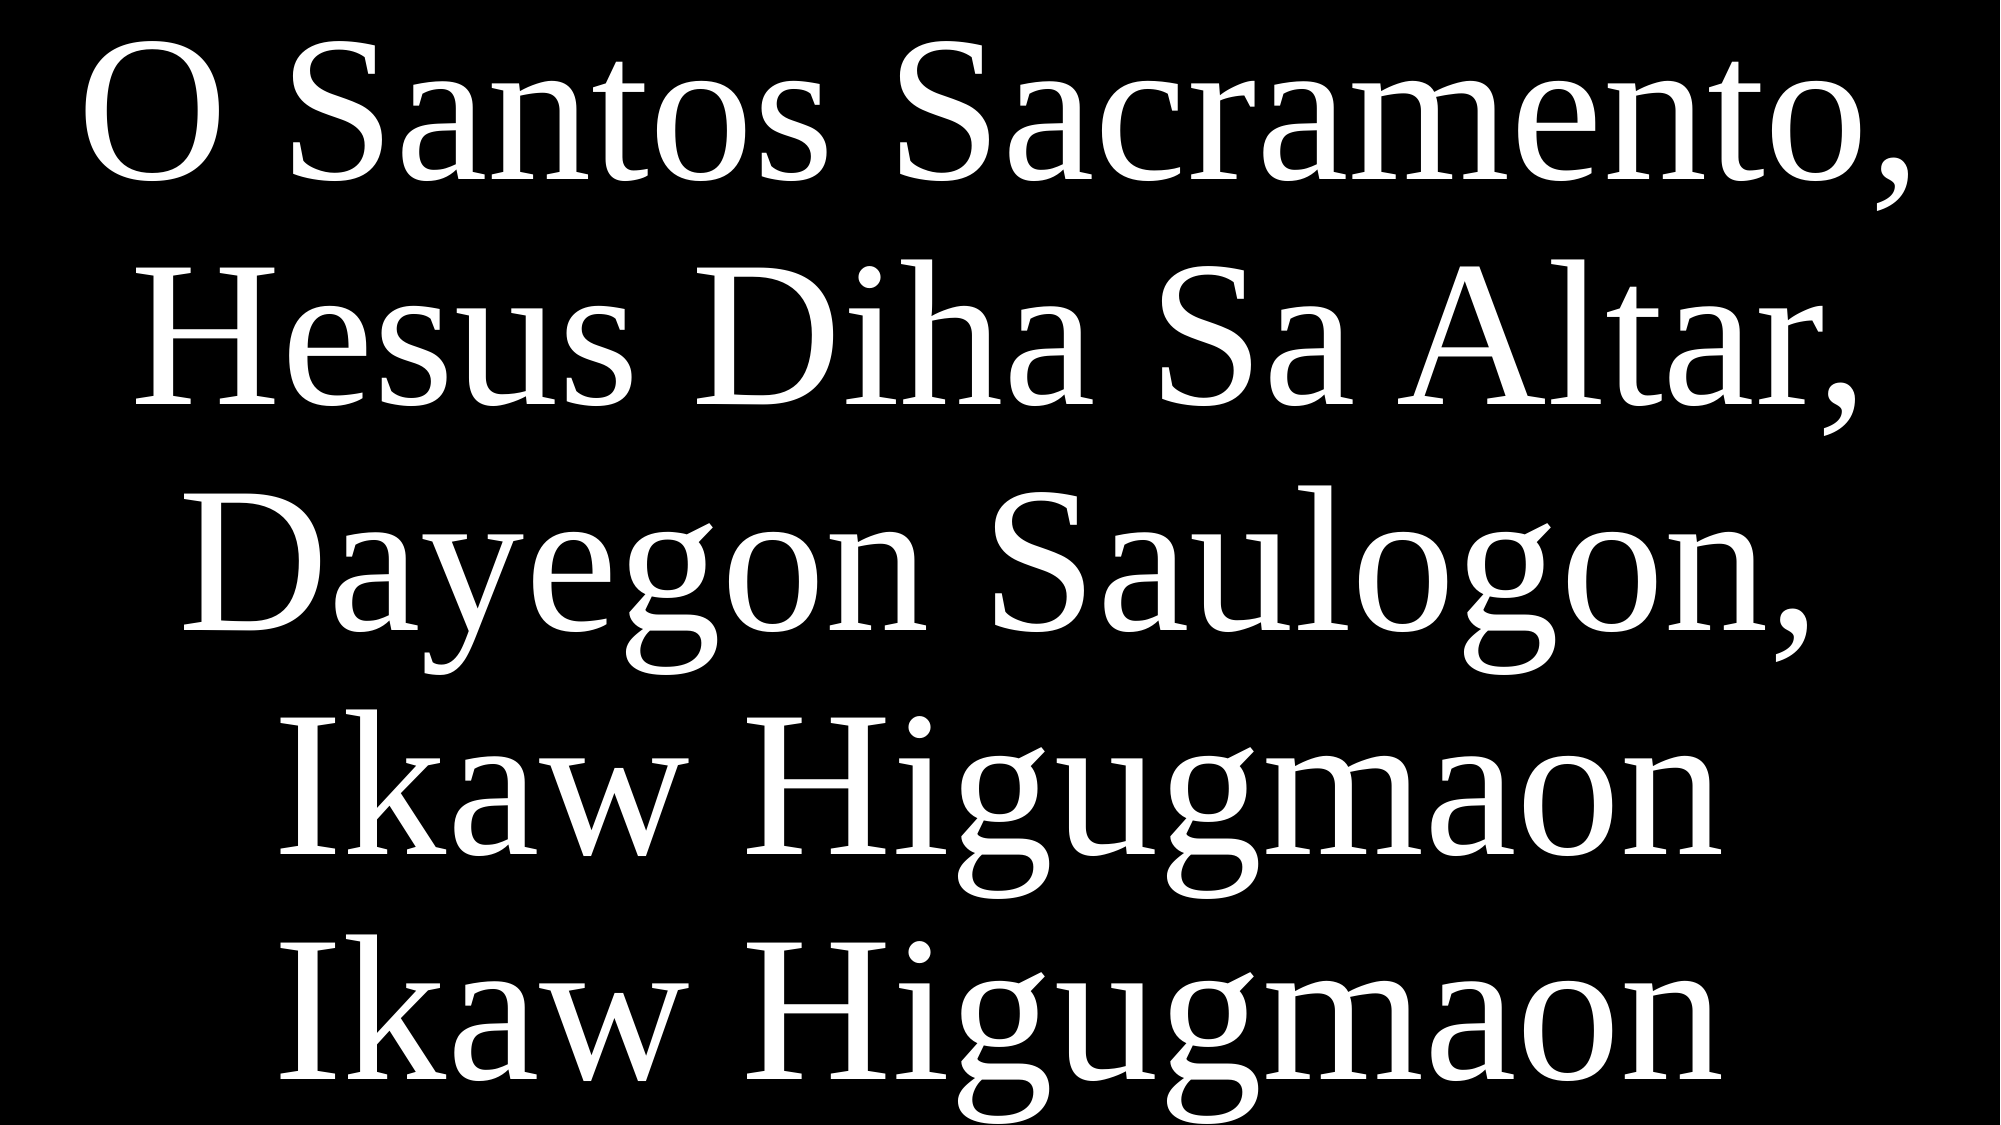

O Santos Sacramento, Hesus Diha Sa Altar, Dayegon Saulogon, Ikaw Higugmaon
Ikaw Higugmaon